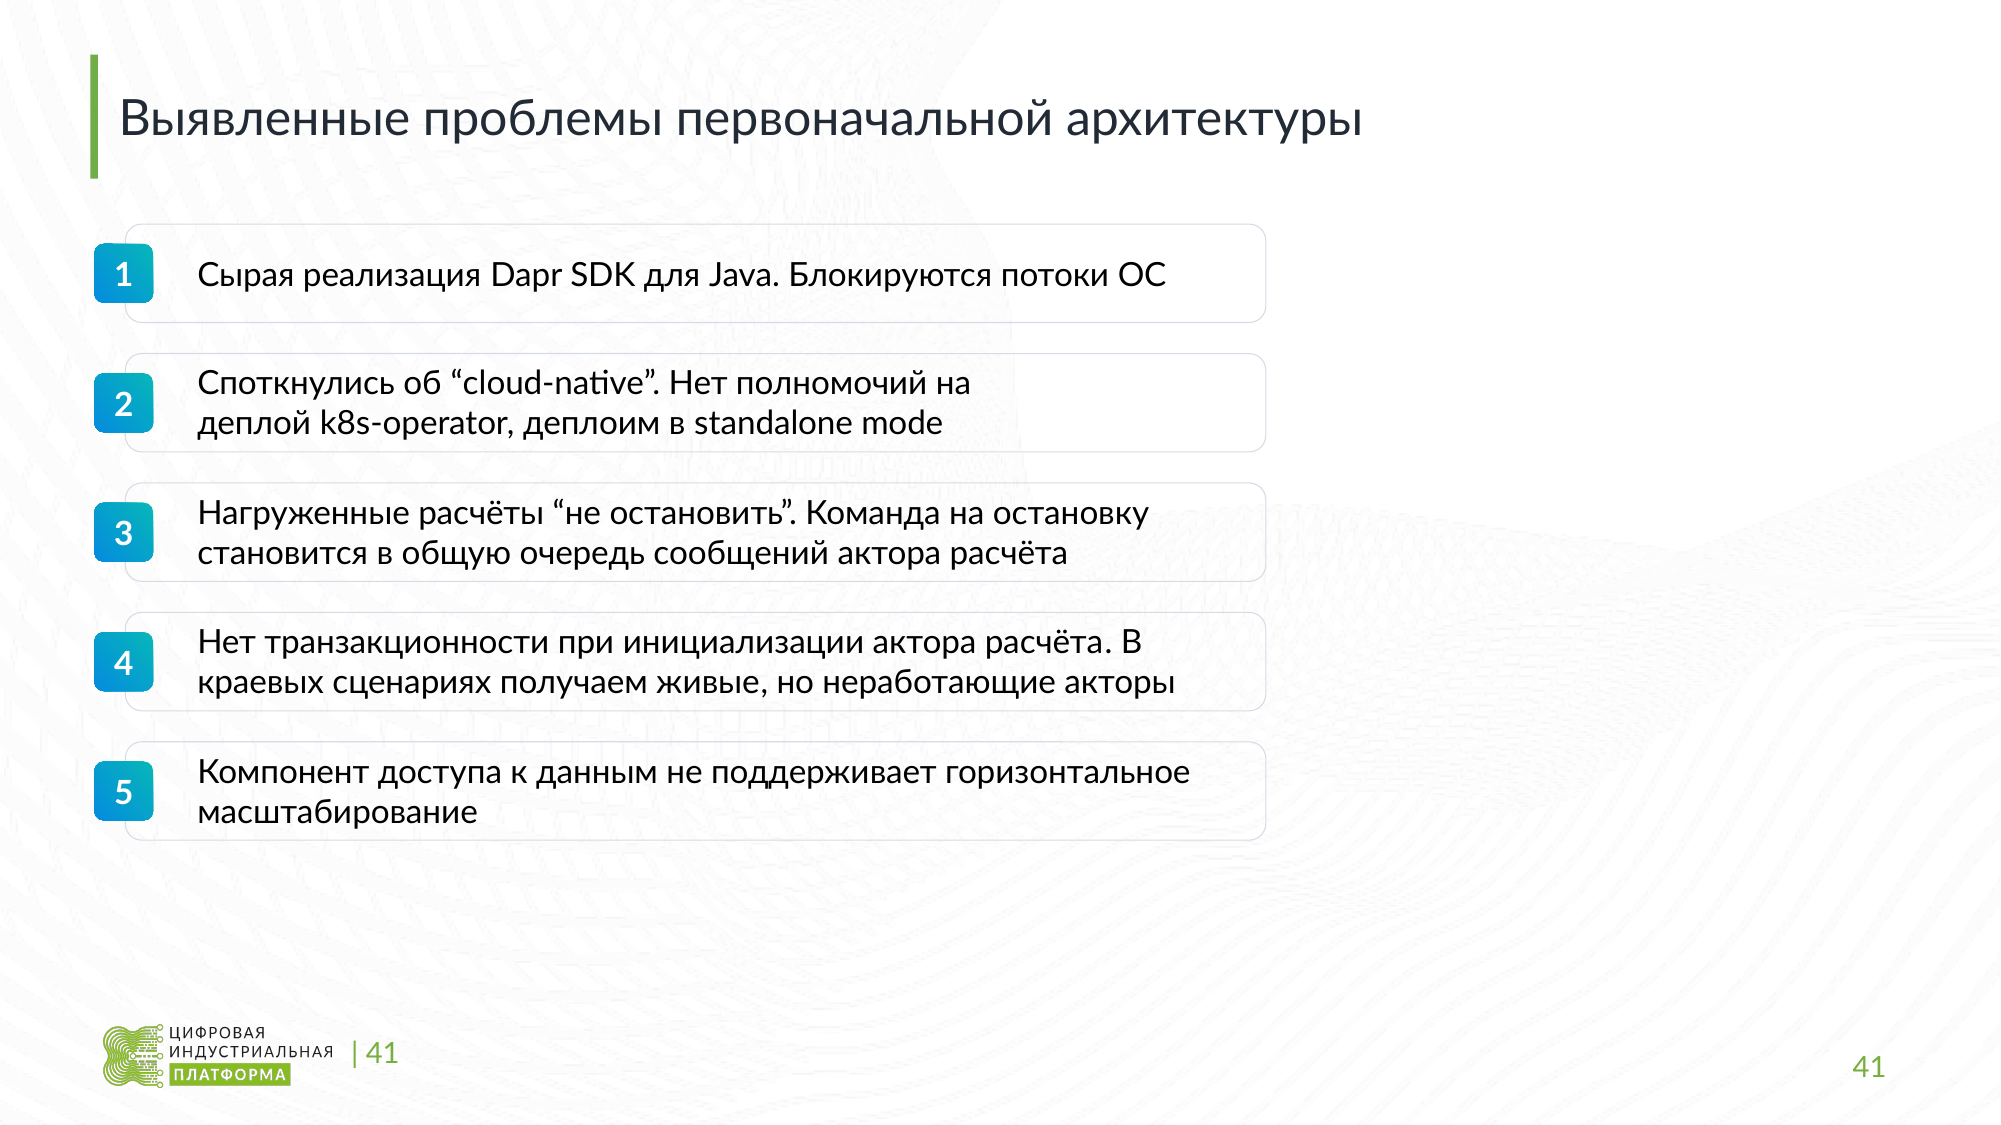

# Выявленные проблемы первоначальной архитектуры

1
Сырая реализация Dapr SDK для Java. Блокируются потоки ОС

Споткнулись об “cloud-native”. Нет полномочий на деплой k8s-operator, деплоим в standalone mode
2

Нагруженные расчёты “не остановить”. Команда на остановку становится в общую очередь сообщений актора расчёта
3

Нет транзакционности при инициализации актора расчёта. В краевых сценариях получаем живые, но неработающие акторы
4

Компонент доступа к данным не поддерживает горизонтальное масштабирование
5